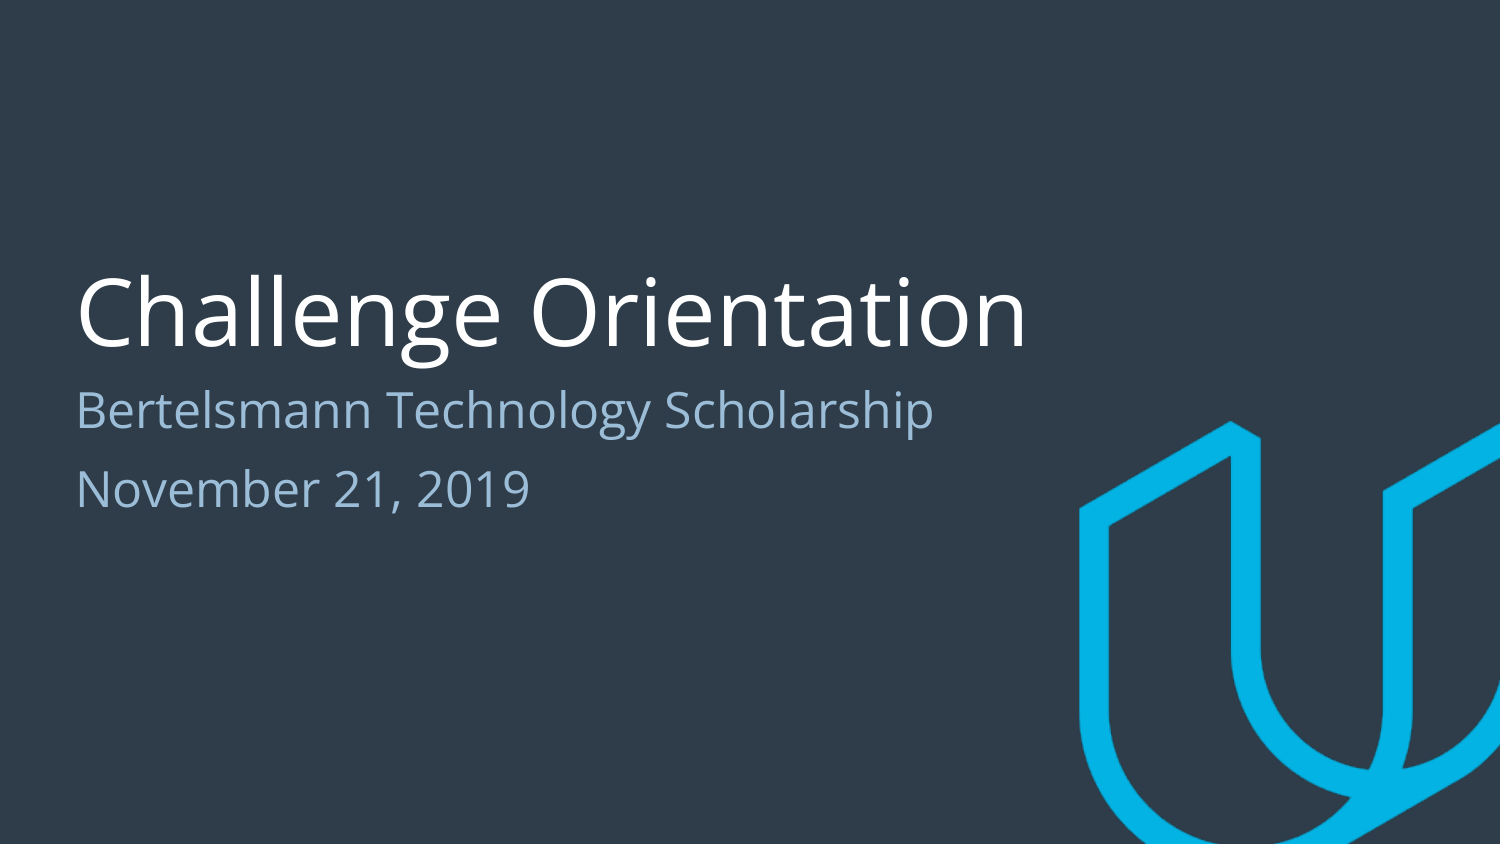

# Challenge Orientation
Bertelsmann Technology Scholarship
November 21, 2019